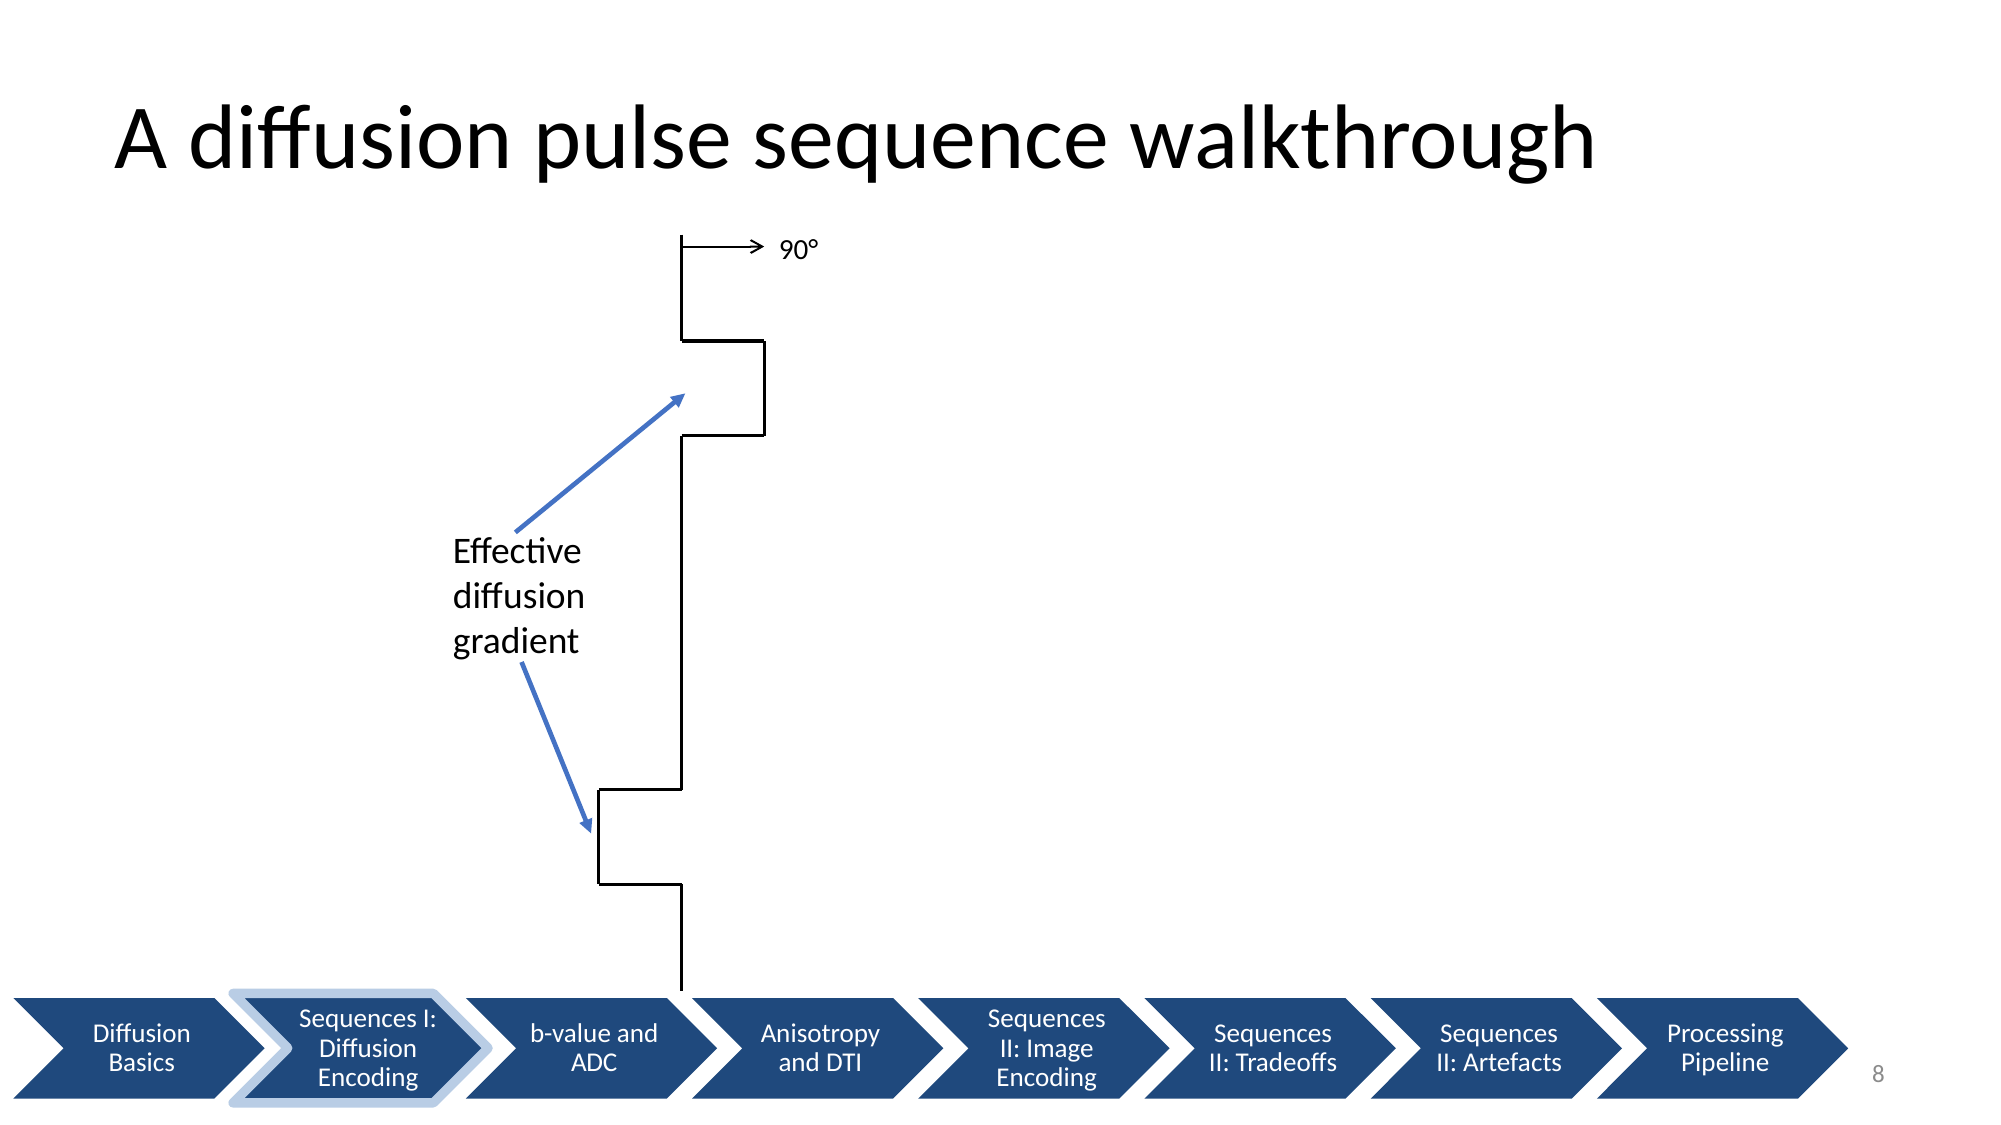

# A diffusion pulse sequence walkthrough
90°
Effective diffusion gradient
Diffusion Basics
Sequences I: Diffusion Encoding
b-value and ADC
Anisotropy and DTI
Sequences II: Image Encoding
Sequences II: Tradeoffs
Sequences II: Artefacts
Processing Pipeline

8